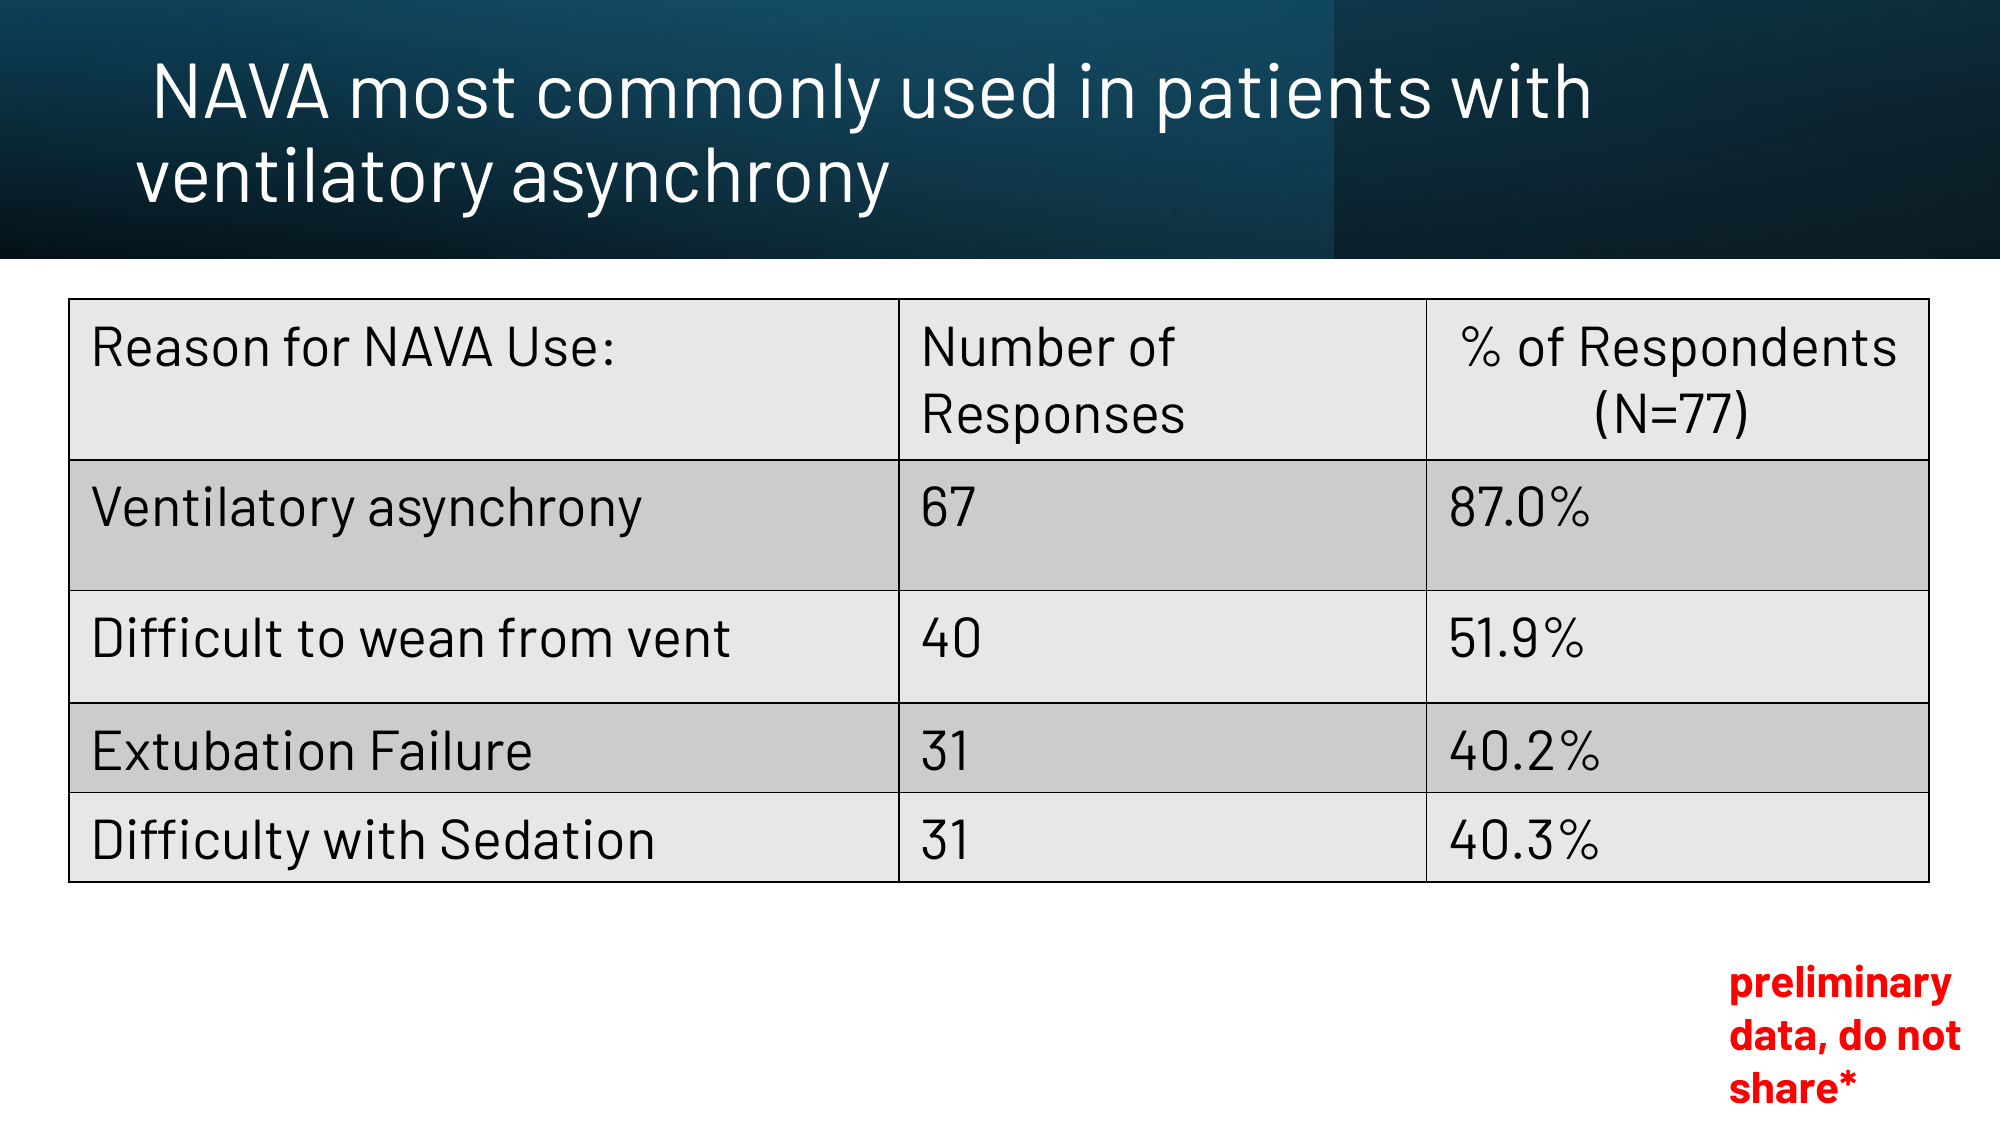

# NAVA most commonly used in patients with ventilatory asynchrony
| Reason for NAVA Use: | Number of Responses | % of Respondents (N=77) |
| --- | --- | --- |
| Ventilatory asynchrony | 67 | 87.0% |
| Difficult to wean from vent | 40 | 51.9% |
| Extubation Failure | 31 | 40.2% |
| Difficulty with Sedation | 31 | 40.3% |
preliminary data, do not share*